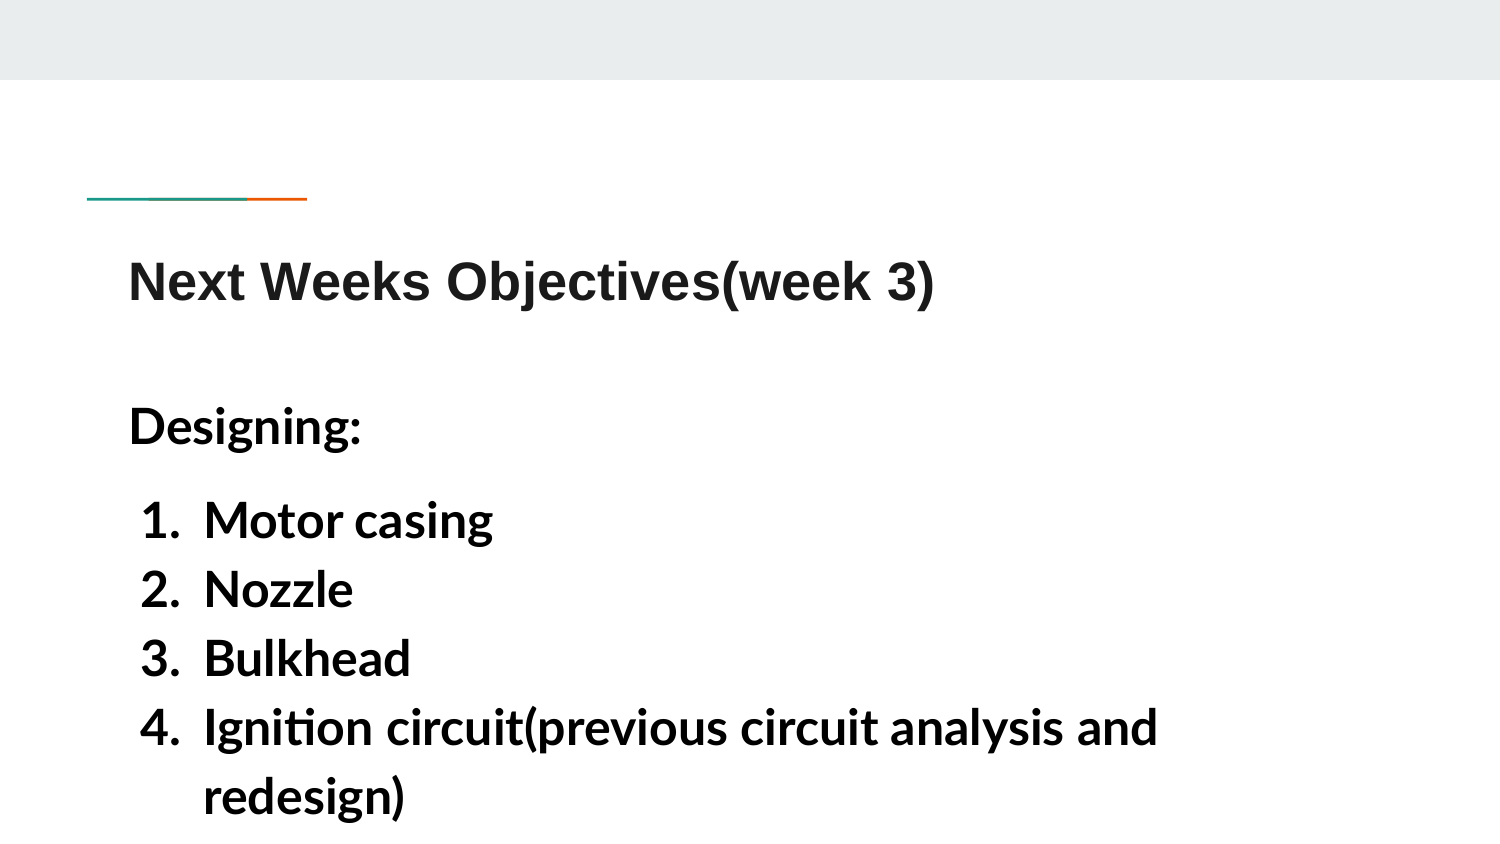

# Next Weeks Objectives(week 3)
Designing:
Motor casing
Nozzle
Bulkhead
Ignition circuit(previous circuit analysis and redesign)